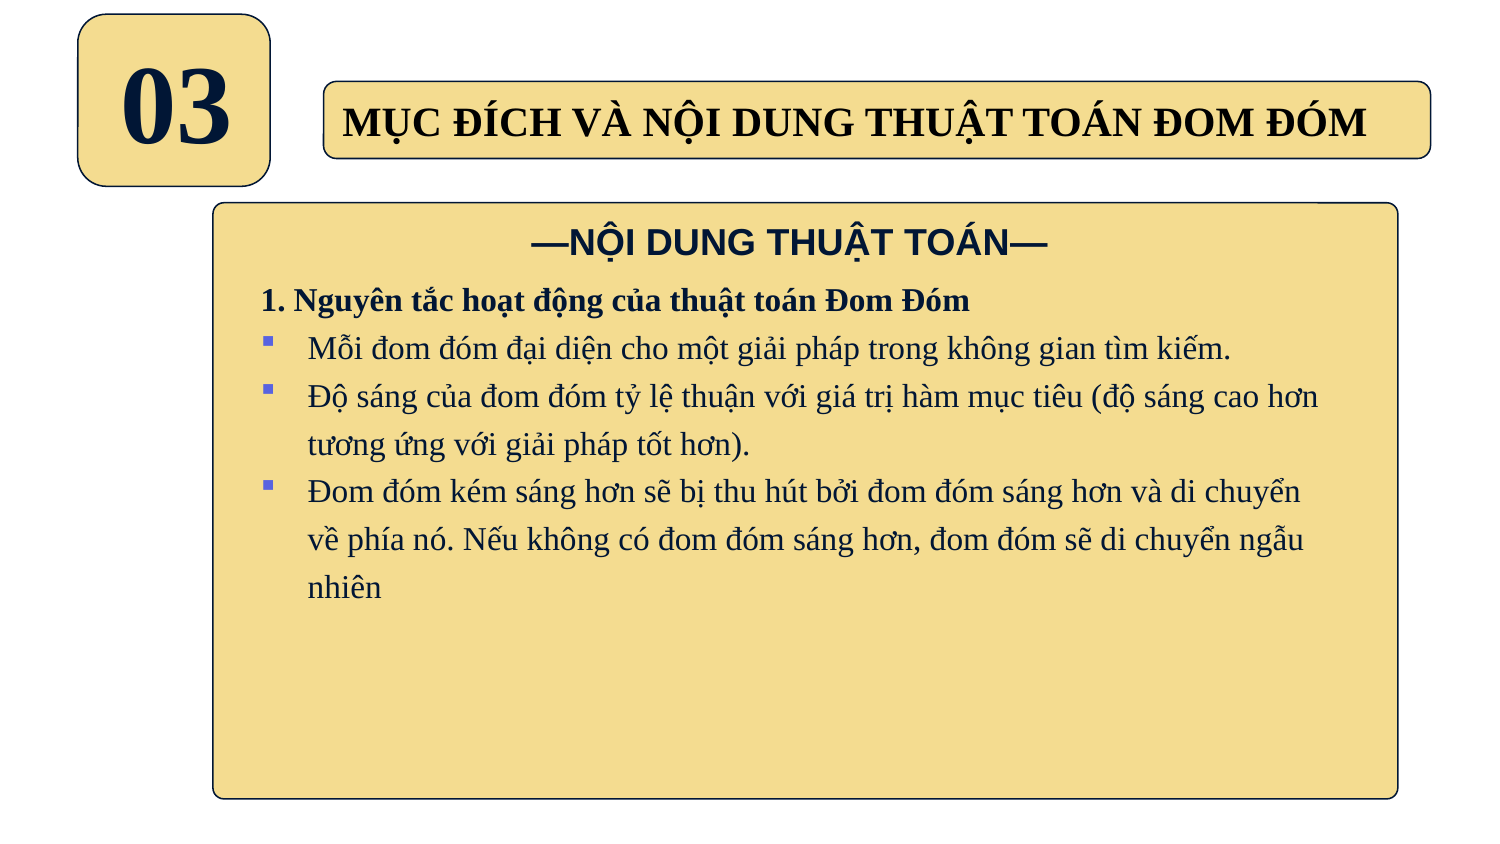

03
MỤC ĐÍCH VÀ NỘI DUNG THUẬT TOÁN ĐOM ĐÓM

—NỘI DUNG THUẬT TOÁN—
1. Nguyên tắc hoạt động của thuật toán Đom Đóm
Mỗi đom đóm đại diện cho một giải pháp trong không gian tìm kiếm.
Độ sáng của đom đóm tỷ lệ thuận với giá trị hàm mục tiêu (độ sáng cao hơn tương ứng với giải pháp tốt hơn).
Đom đóm kém sáng hơn sẽ bị thu hút bởi đom đóm sáng hơn và di chuyển về phía nó. Nếu không có đom đóm sáng hơn, đom đóm sẽ di chuyển ngẫu nhiên